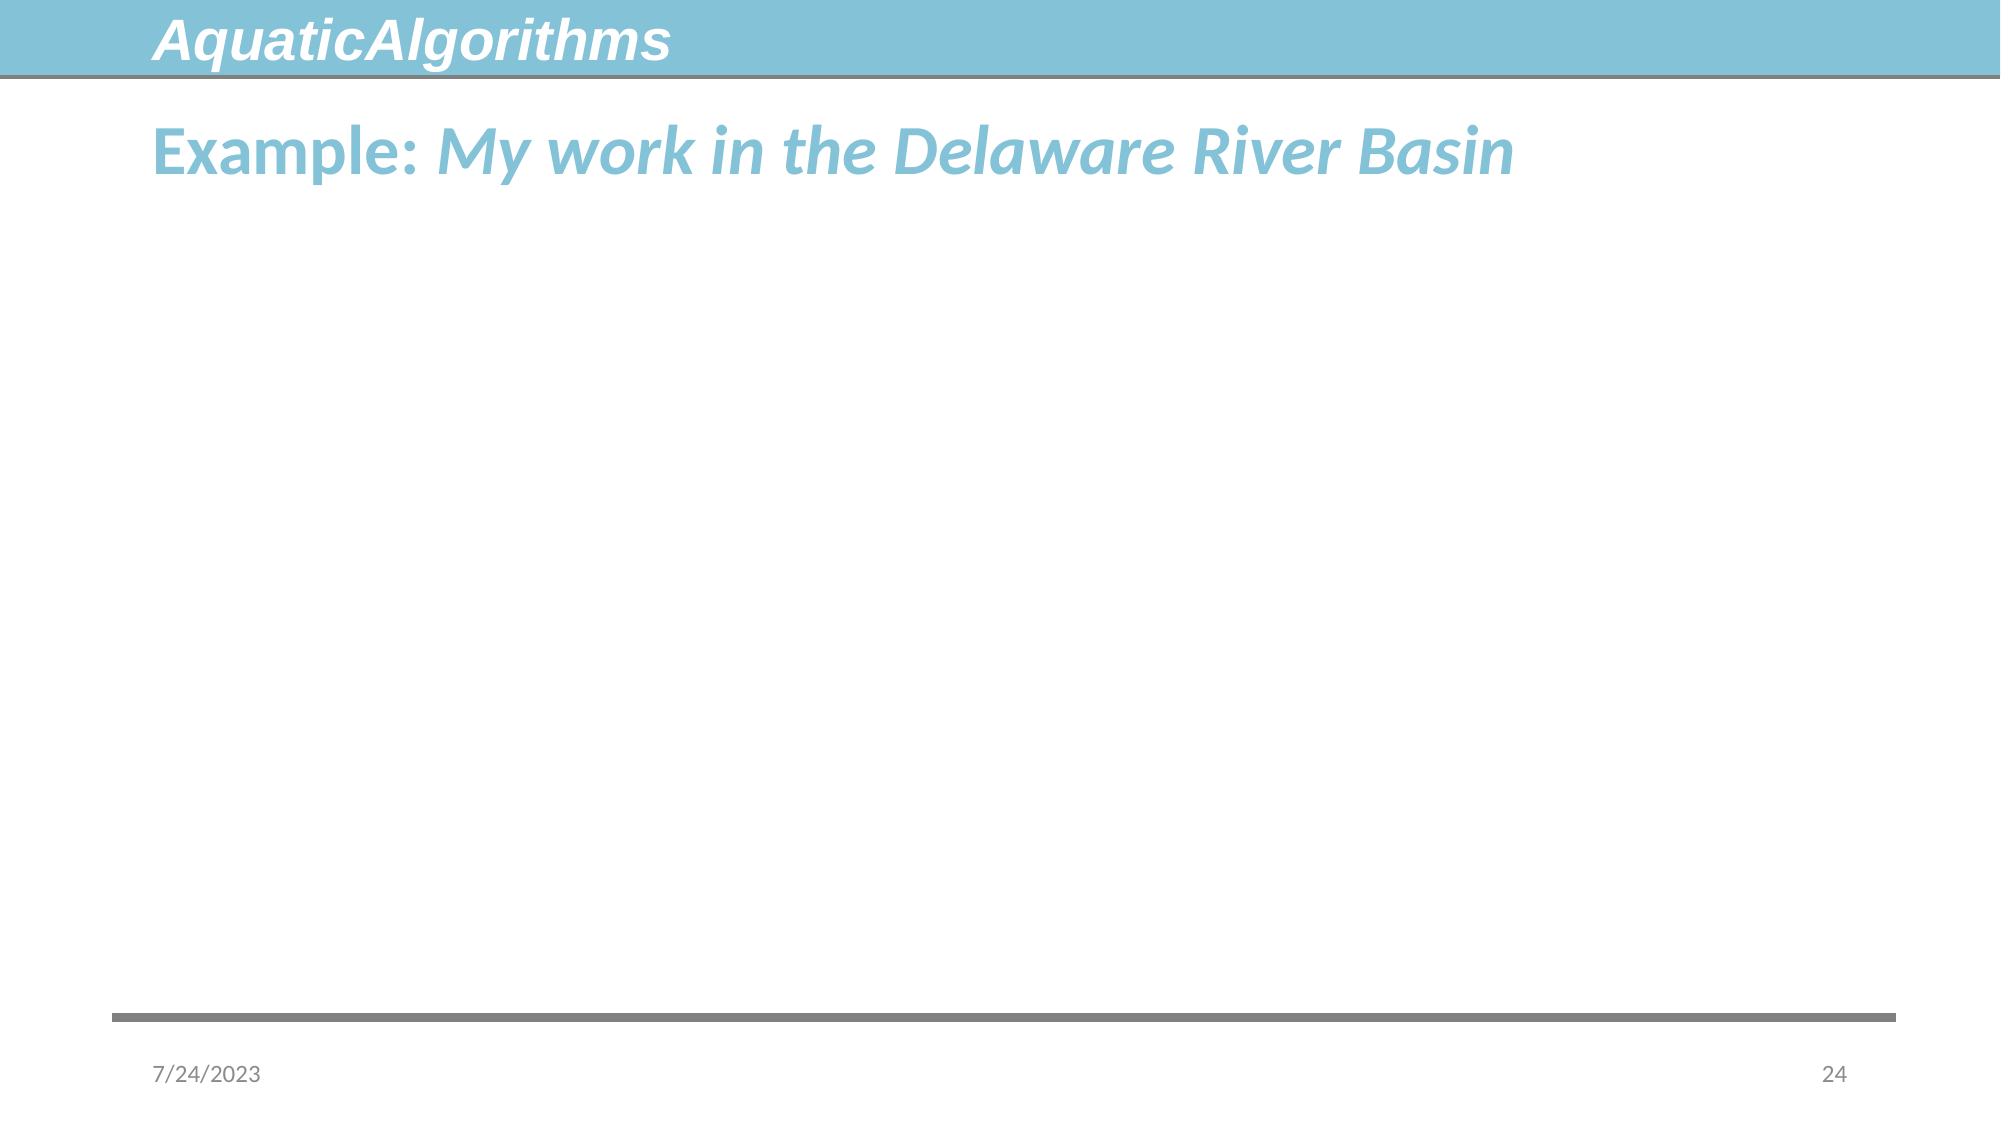

AquaticAlgorithms
# Example: My work in the Delaware River Basin
7/24/2023

24